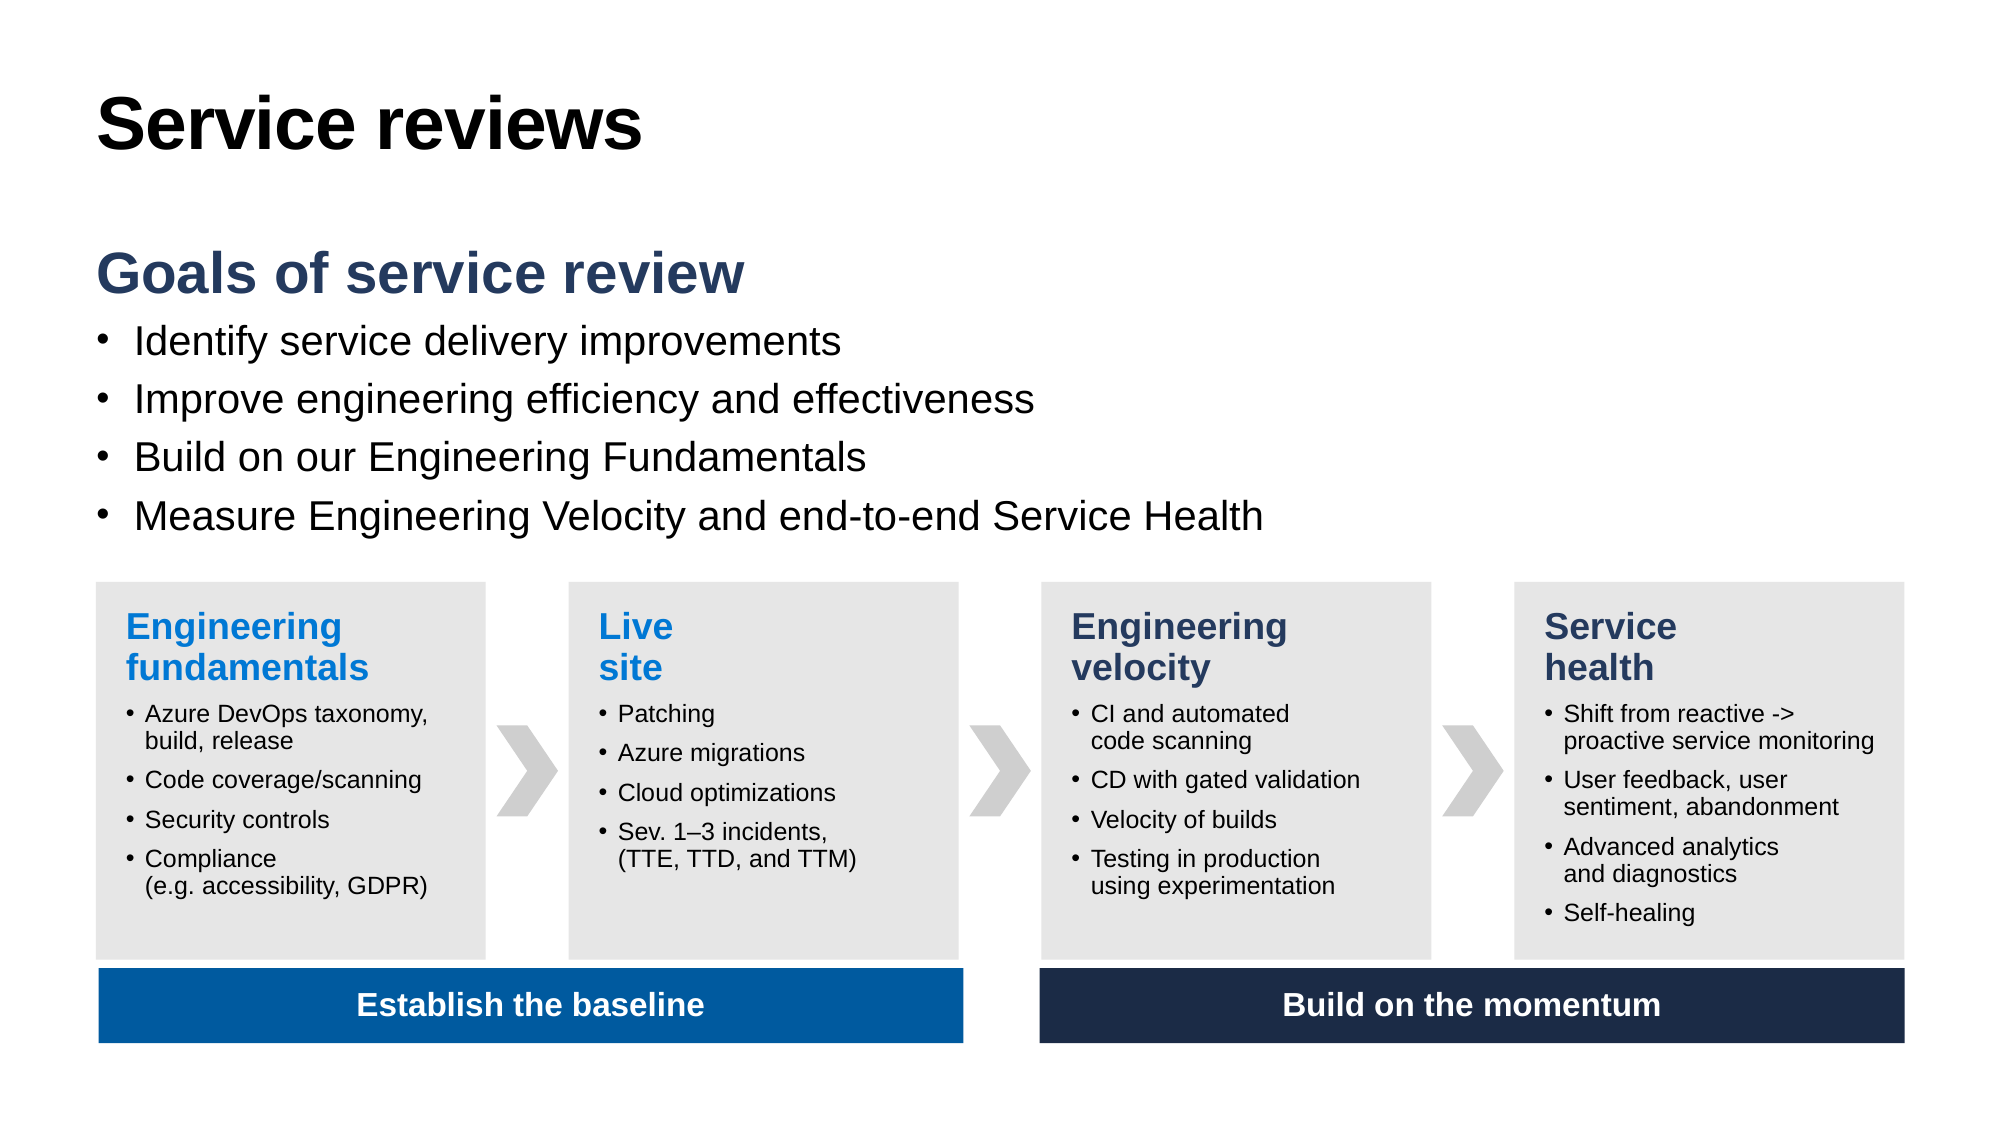

# Service reviews
Goals of service review
Identify service delivery improvements
Improve engineering efficiency and effectiveness
Build on our Engineering Fundamentals
Measure Engineering Velocity and end-to-end Service Health

Engineering fundamentals
Azure DevOps taxonomy,
build, release
Code coverage/scanning
Security controls
Compliance
(e.g. accessibility, GDPR)
Live
site
Patching
Azure migrations
Cloud optimizations
Sev. 1–3 incidents,
(TTE, TTD, and TTM)
Engineering
velocity
CI and automated
code scanning
CD with gated validation
Velocity of builds
Testing in production
using experimentation
Service
health
Shift from reactive -> proactive service monitoring
User feedback, user
sentiment, abandonment
Advanced analytics
and diagnostics
Self-healing

Establish the baseline
Build on the momentum